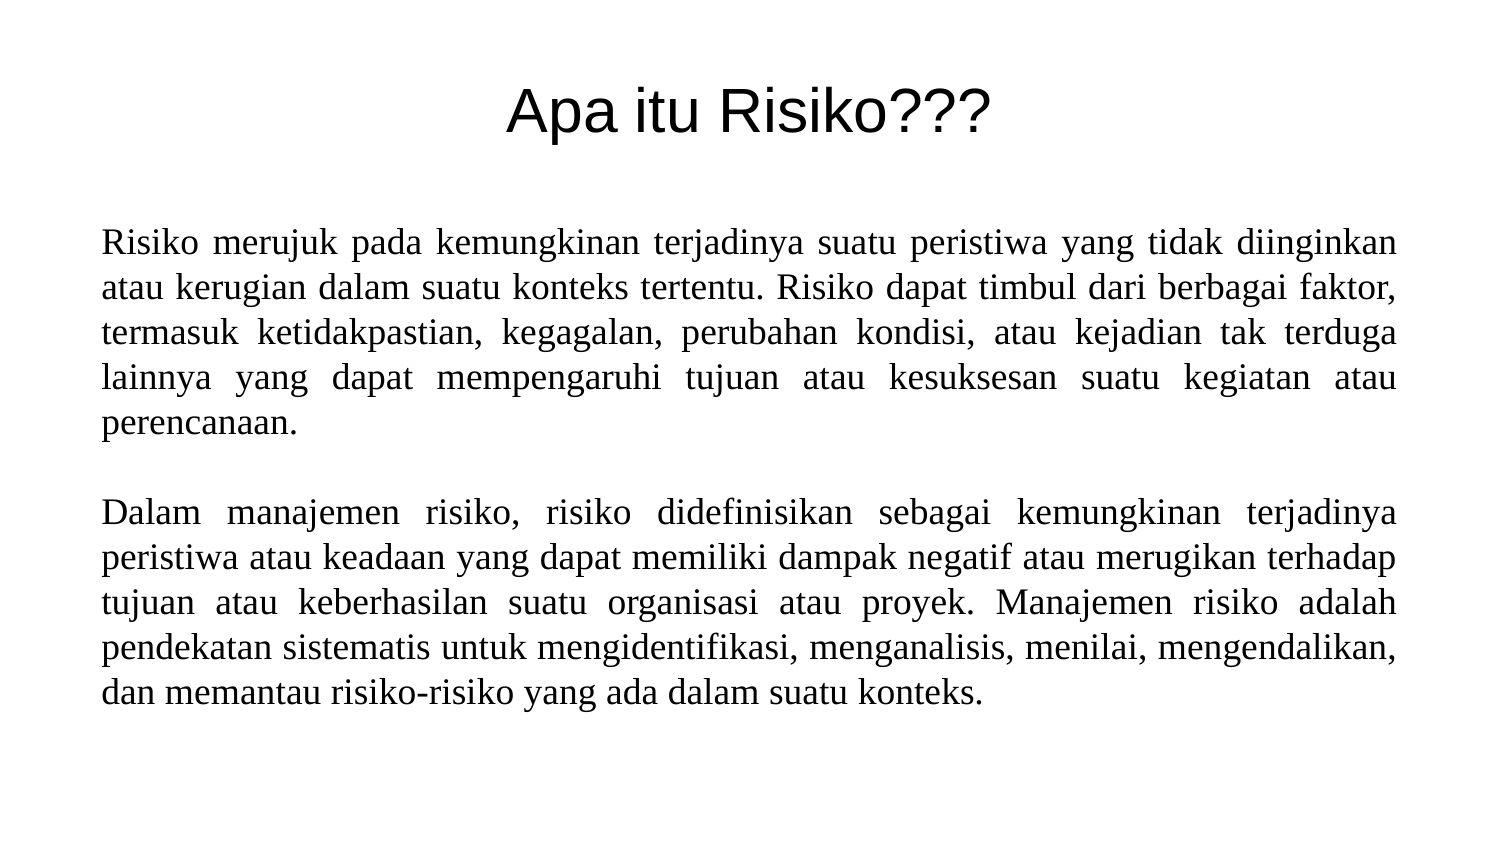

# Apa itu Risiko???
Risiko merujuk pada kemungkinan terjadinya suatu peristiwa yang tidak diinginkan atau kerugian dalam suatu konteks tertentu. Risiko dapat timbul dari berbagai faktor, termasuk ketidakpastian, kegagalan, perubahan kondisi, atau kejadian tak terduga lainnya yang dapat mempengaruhi tujuan atau kesuksesan suatu kegiatan atau perencanaan.

Dalam manajemen risiko, risiko didefinisikan sebagai kemungkinan terjadinya peristiwa atau keadaan yang dapat memiliki dampak negatif atau merugikan terhadap tujuan atau keberhasilan suatu organisasi atau proyek. Manajemen risiko adalah pendekatan sistematis untuk mengidentifikasi, menganalisis, menilai, mengendalikan, dan memantau risiko-risiko yang ada dalam suatu konteks.